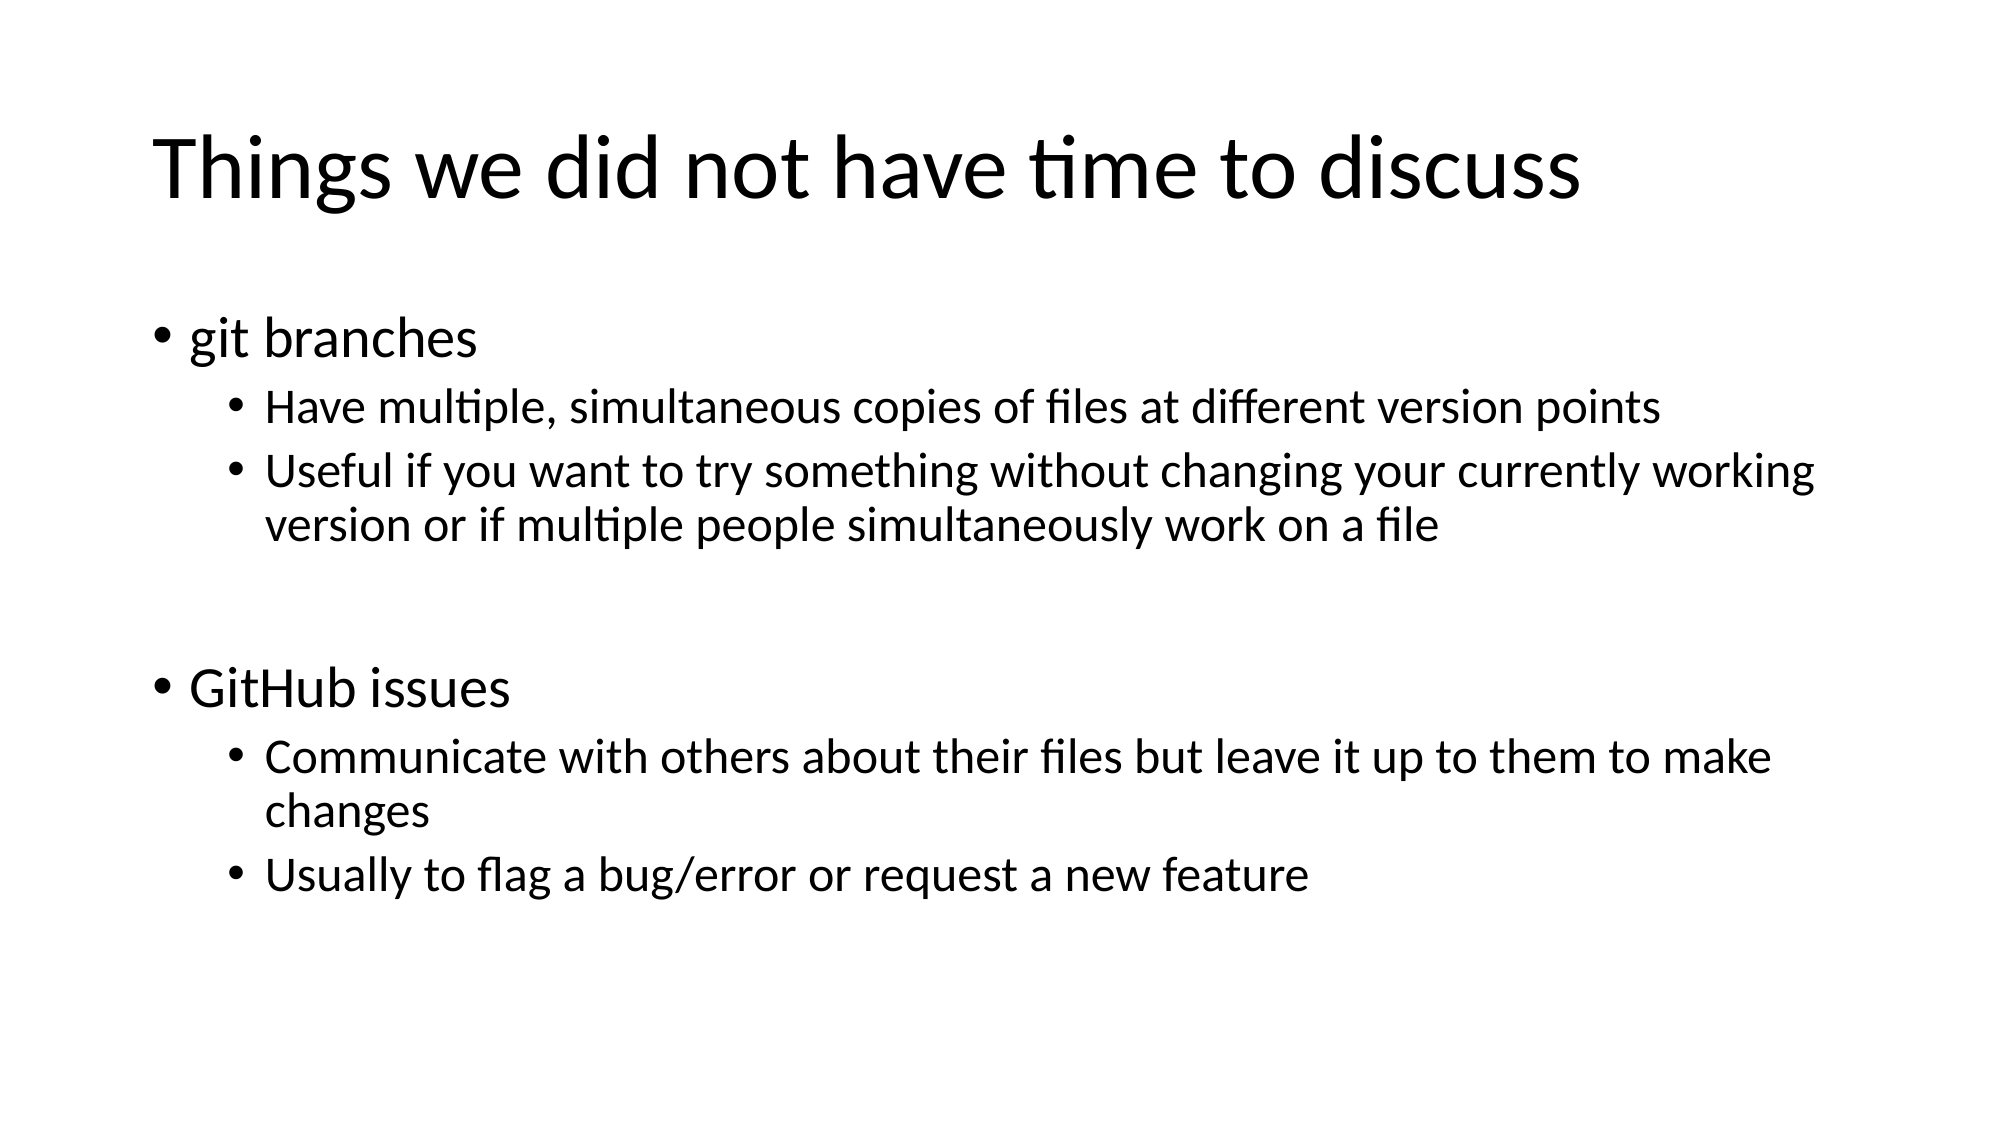

# Things we did not have time to discuss
git branches
Have multiple, simultaneous copies of files at different version points
Useful if you want to try something without changing your currently working version or if multiple people simultaneously work on a file

GitHub issues
Communicate with others about their files but leave it up to them to make changes
Usually to flag a bug/error or request a new feature